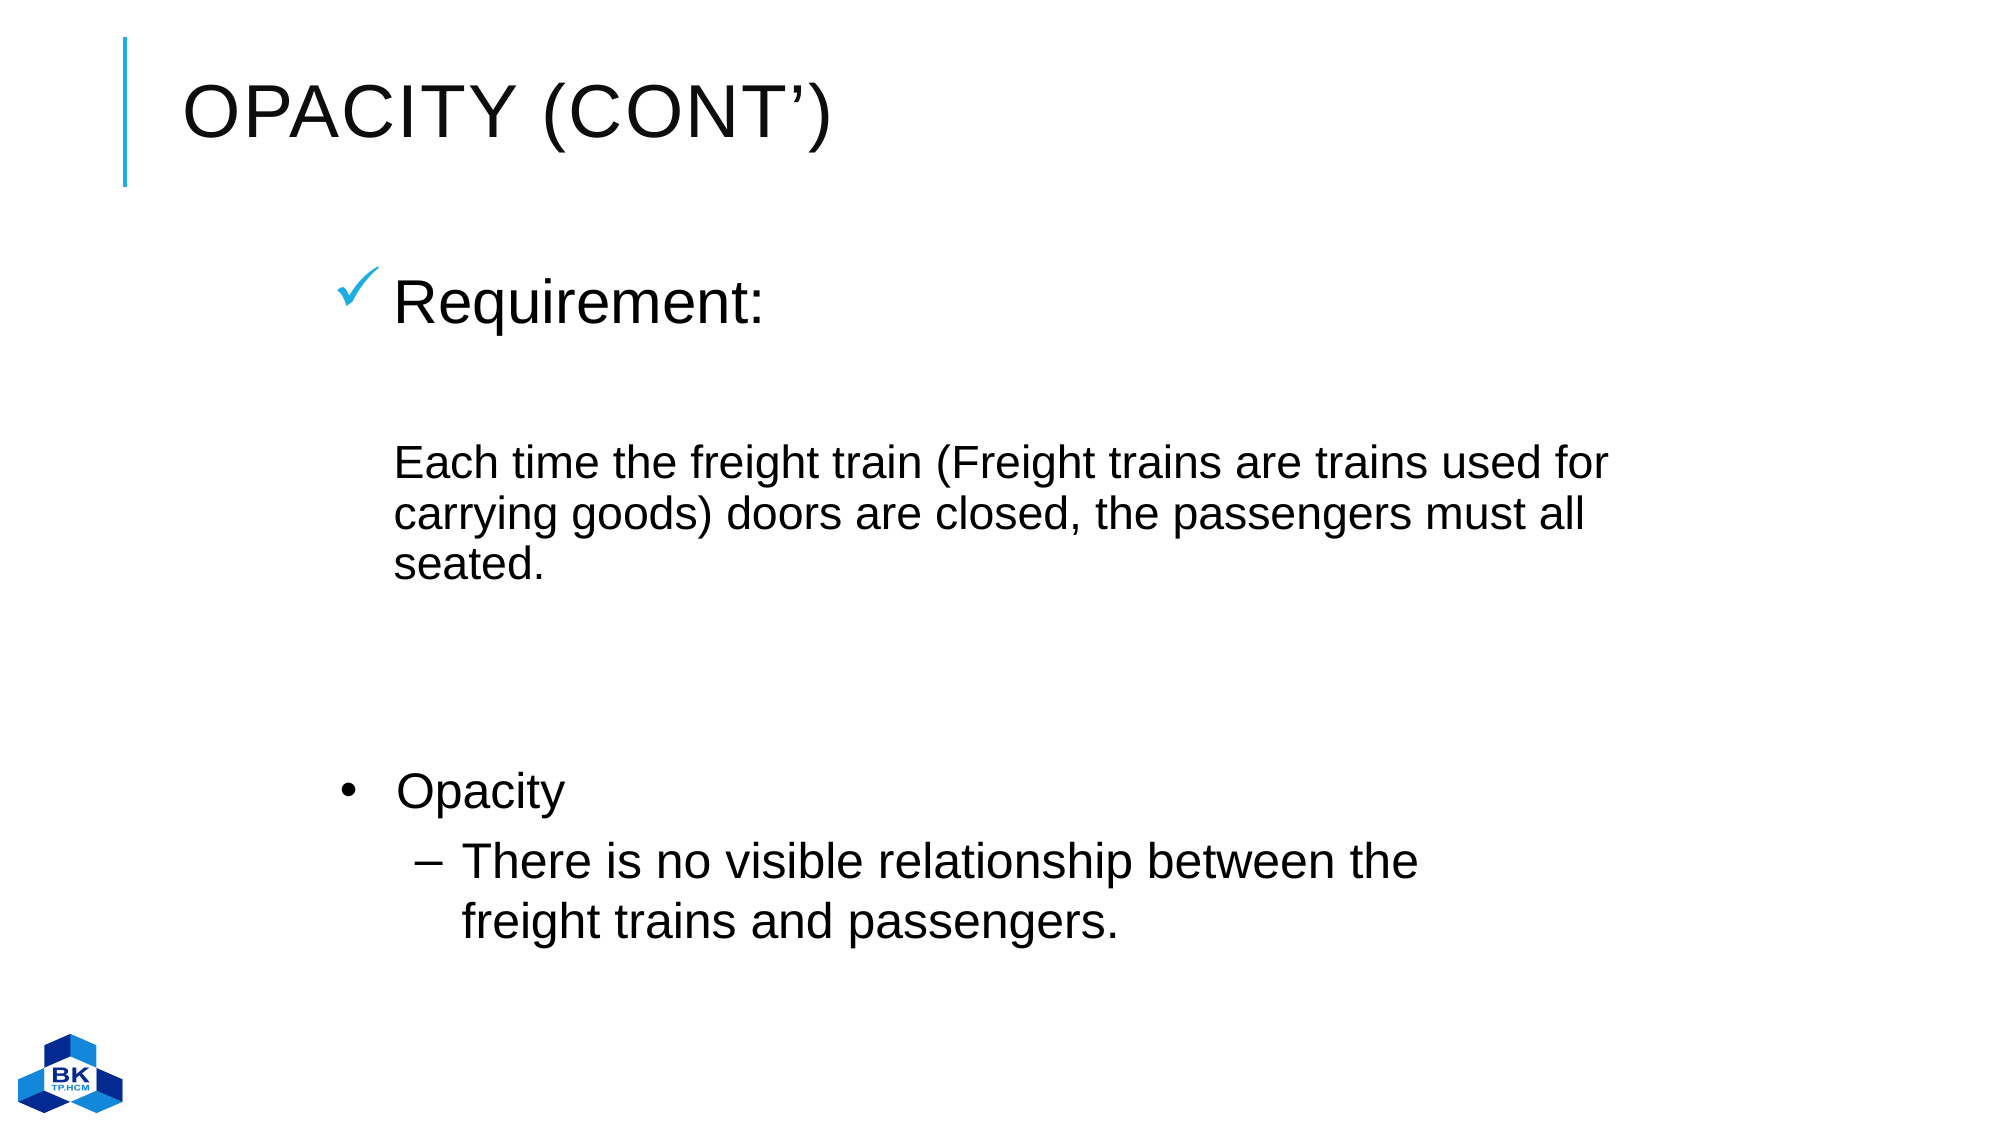

# Opacity (cont’)
Requirement:

Each time the freight train (Freight trains are trains used for carrying goods) doors are closed, the passengers must all seated.

Opacity
There is no visible relationship between the freight trains and passengers.